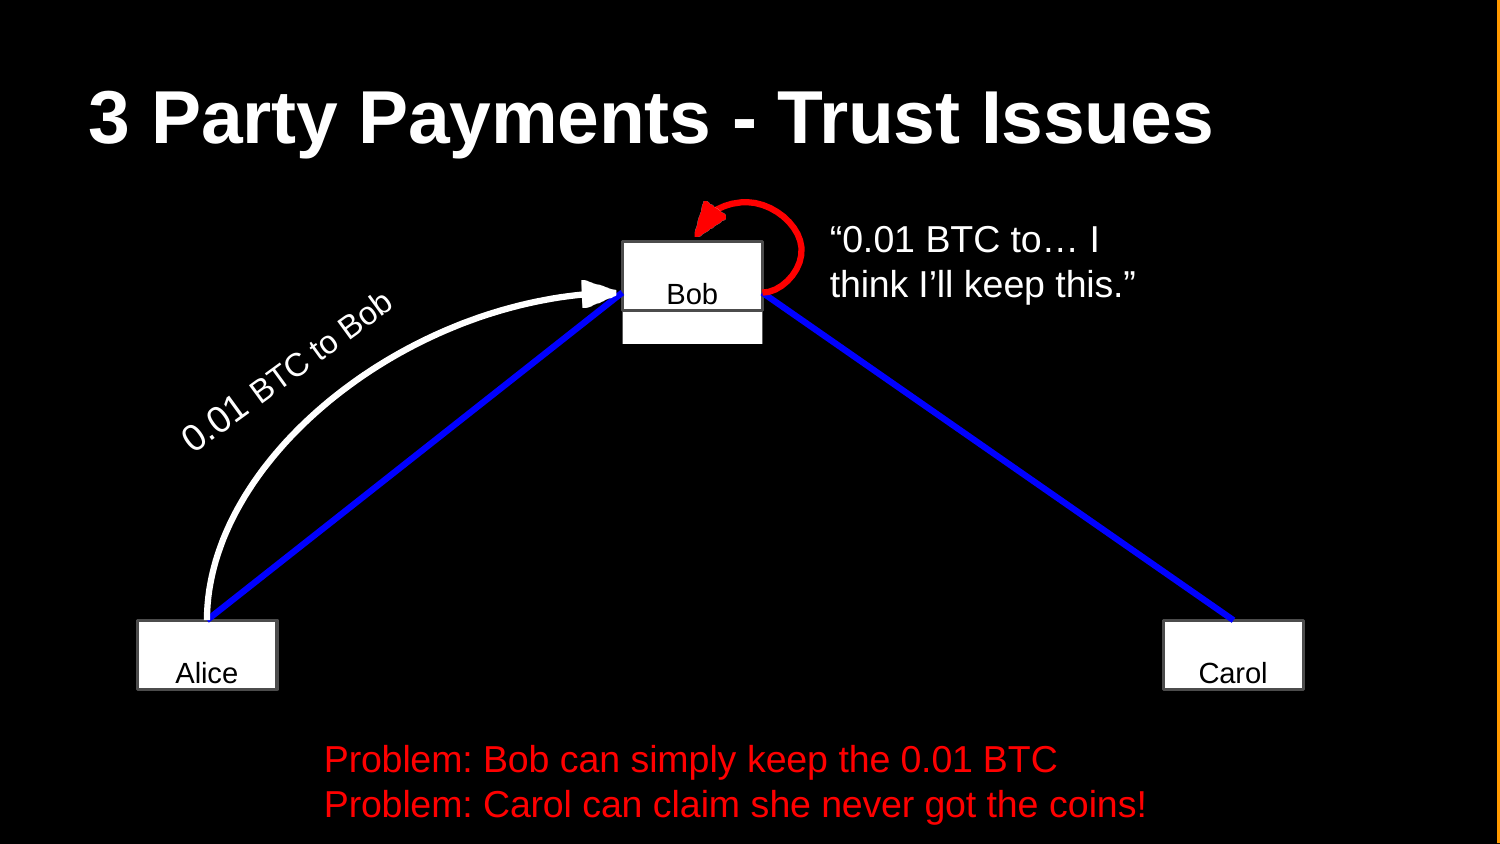

# 3 Party Payments - Trust Issues

“0.01 BTC to… I
think I’ll keep this.”

Bob

0.01 BTC to Bob

Alice

Carol
Problem: Bob can simply keep the 0.01 BTC  Problem: Carol can claim she never got the coins!